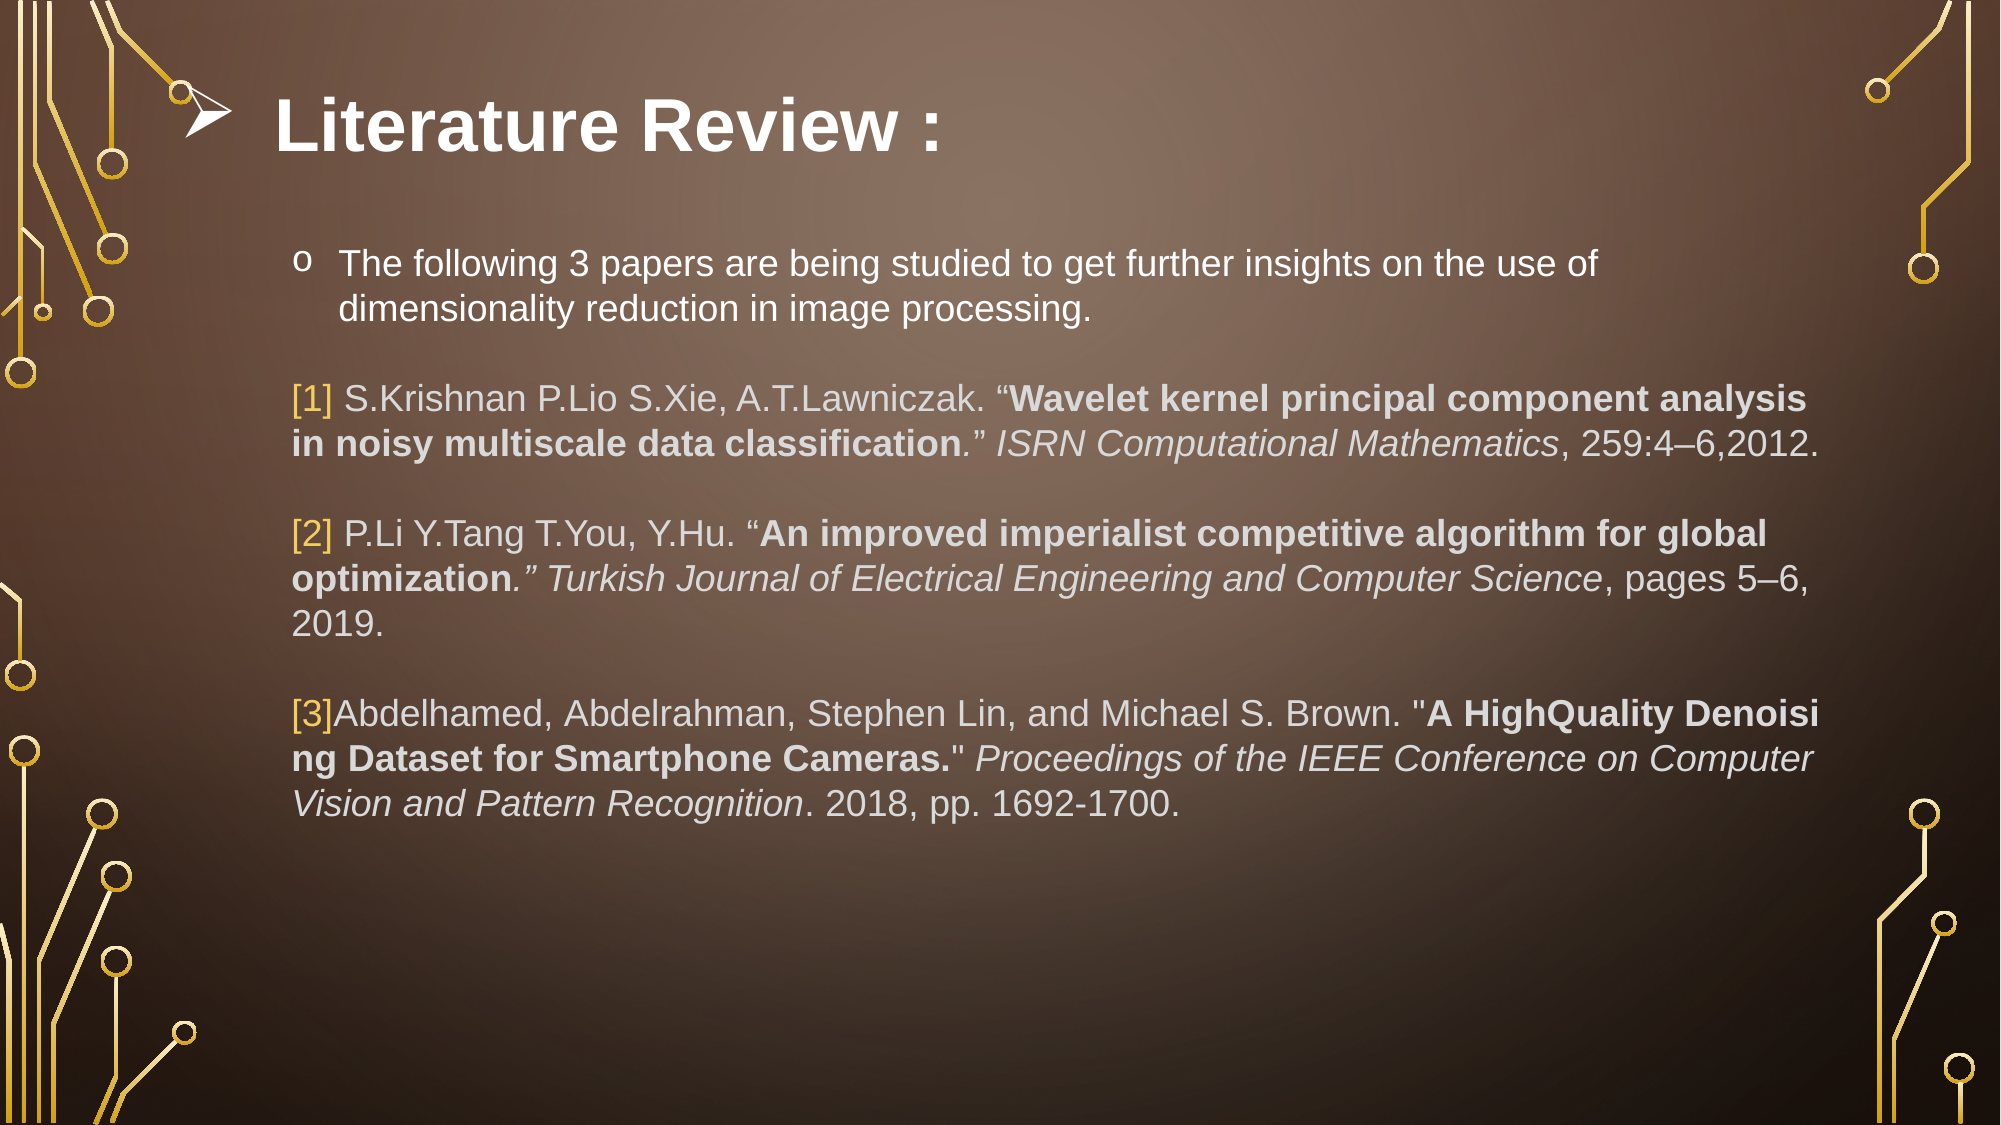

Literature Review :
The following 3 papers are being studied to get further insights on the use of dimensionality reduction in image processing.

[1] S.Krishnan P.Lio S.Xie, A.T.Lawniczak. “Wavelet kernel principal component analysis
in noisy multiscale data classification.” ISRN Computational Mathematics, 259:4–6,2012.
[2] P.Li Y.Tang T.You, Y.Hu. “An improved imperialist competitive algorithm for global optimization.” Turkish Journal of Electrical Engineering and Computer Science, pages 5–6, 2019.

[3]Abdelhamed, Abdelrahman, Stephen Lin, and Michael S. Brown. "A HighQuality Denoising Dataset for Smartphone Cameras." Proceedings of the IEEE Conference on Computer Vision and Pattern Recognition. 2018, pp. 1692-1700.